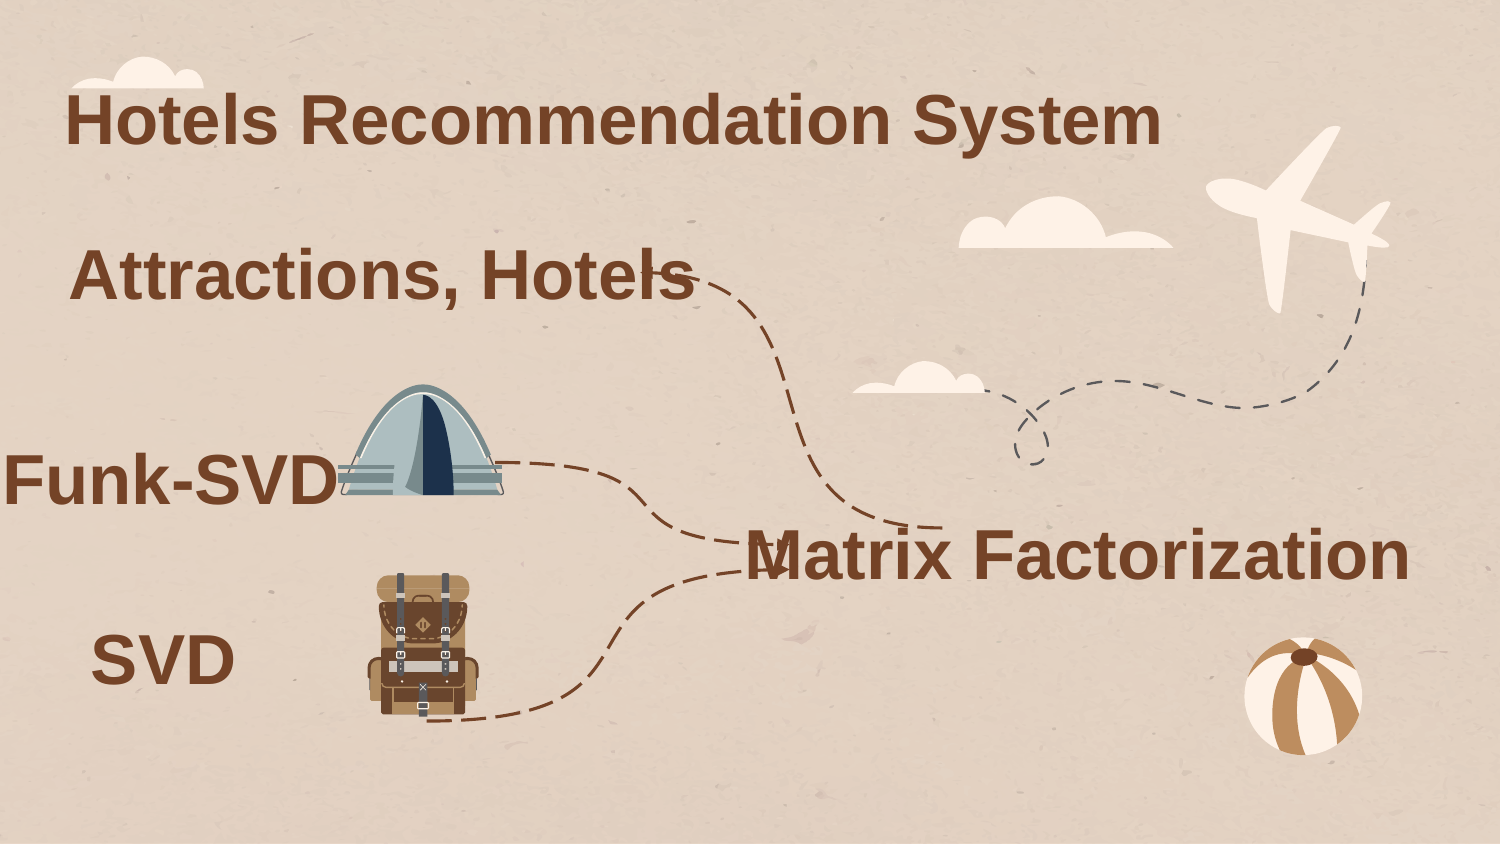

# Hotels Recommendation System

Attractions, Hotels

Funk-SVD
Matrix Factorization

SVD